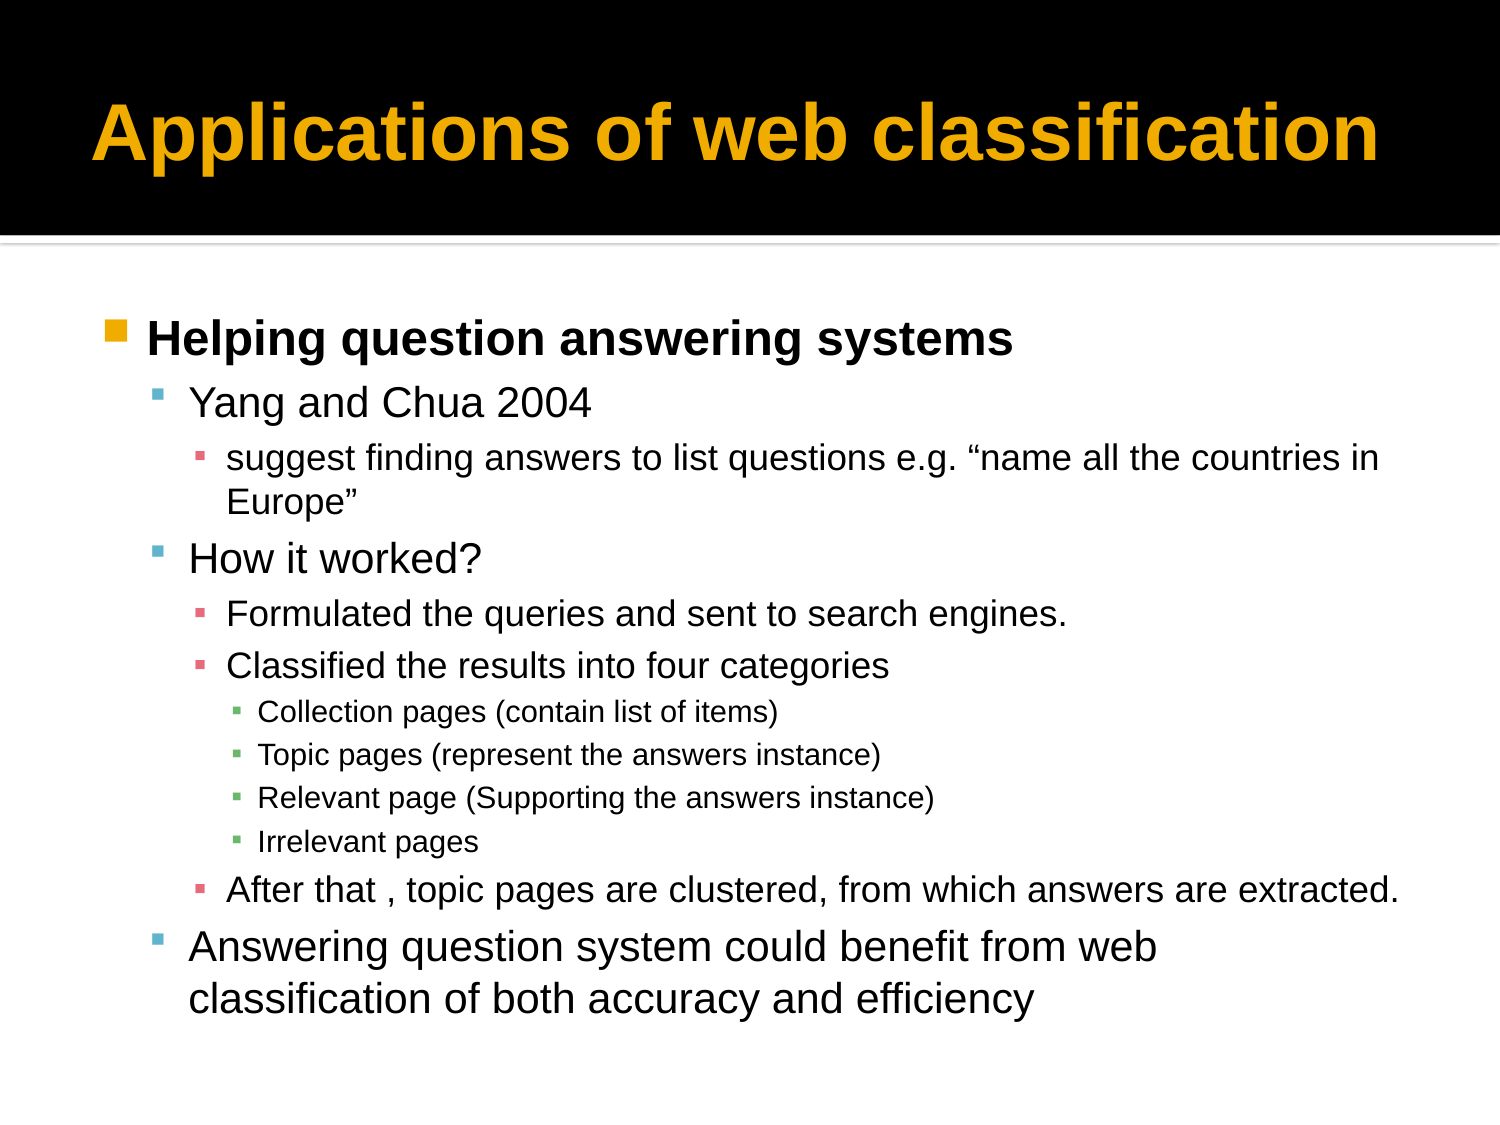

# Applications of web classification
Helping question answering systems
Yang and Chua 2004
suggest finding answers to list questions e.g. “name all the countries in Europe”
How it worked?
Formulated the queries and sent to search engines.
Classified the results into four categories
Collection pages (contain list of items)
Topic pages (represent the answers instance)
Relevant page (Supporting the answers instance)
Irrelevant pages
After that , topic pages are clustered, from which answers are extracted.
Answering question system could benefit from web classification of both accuracy and efficiency